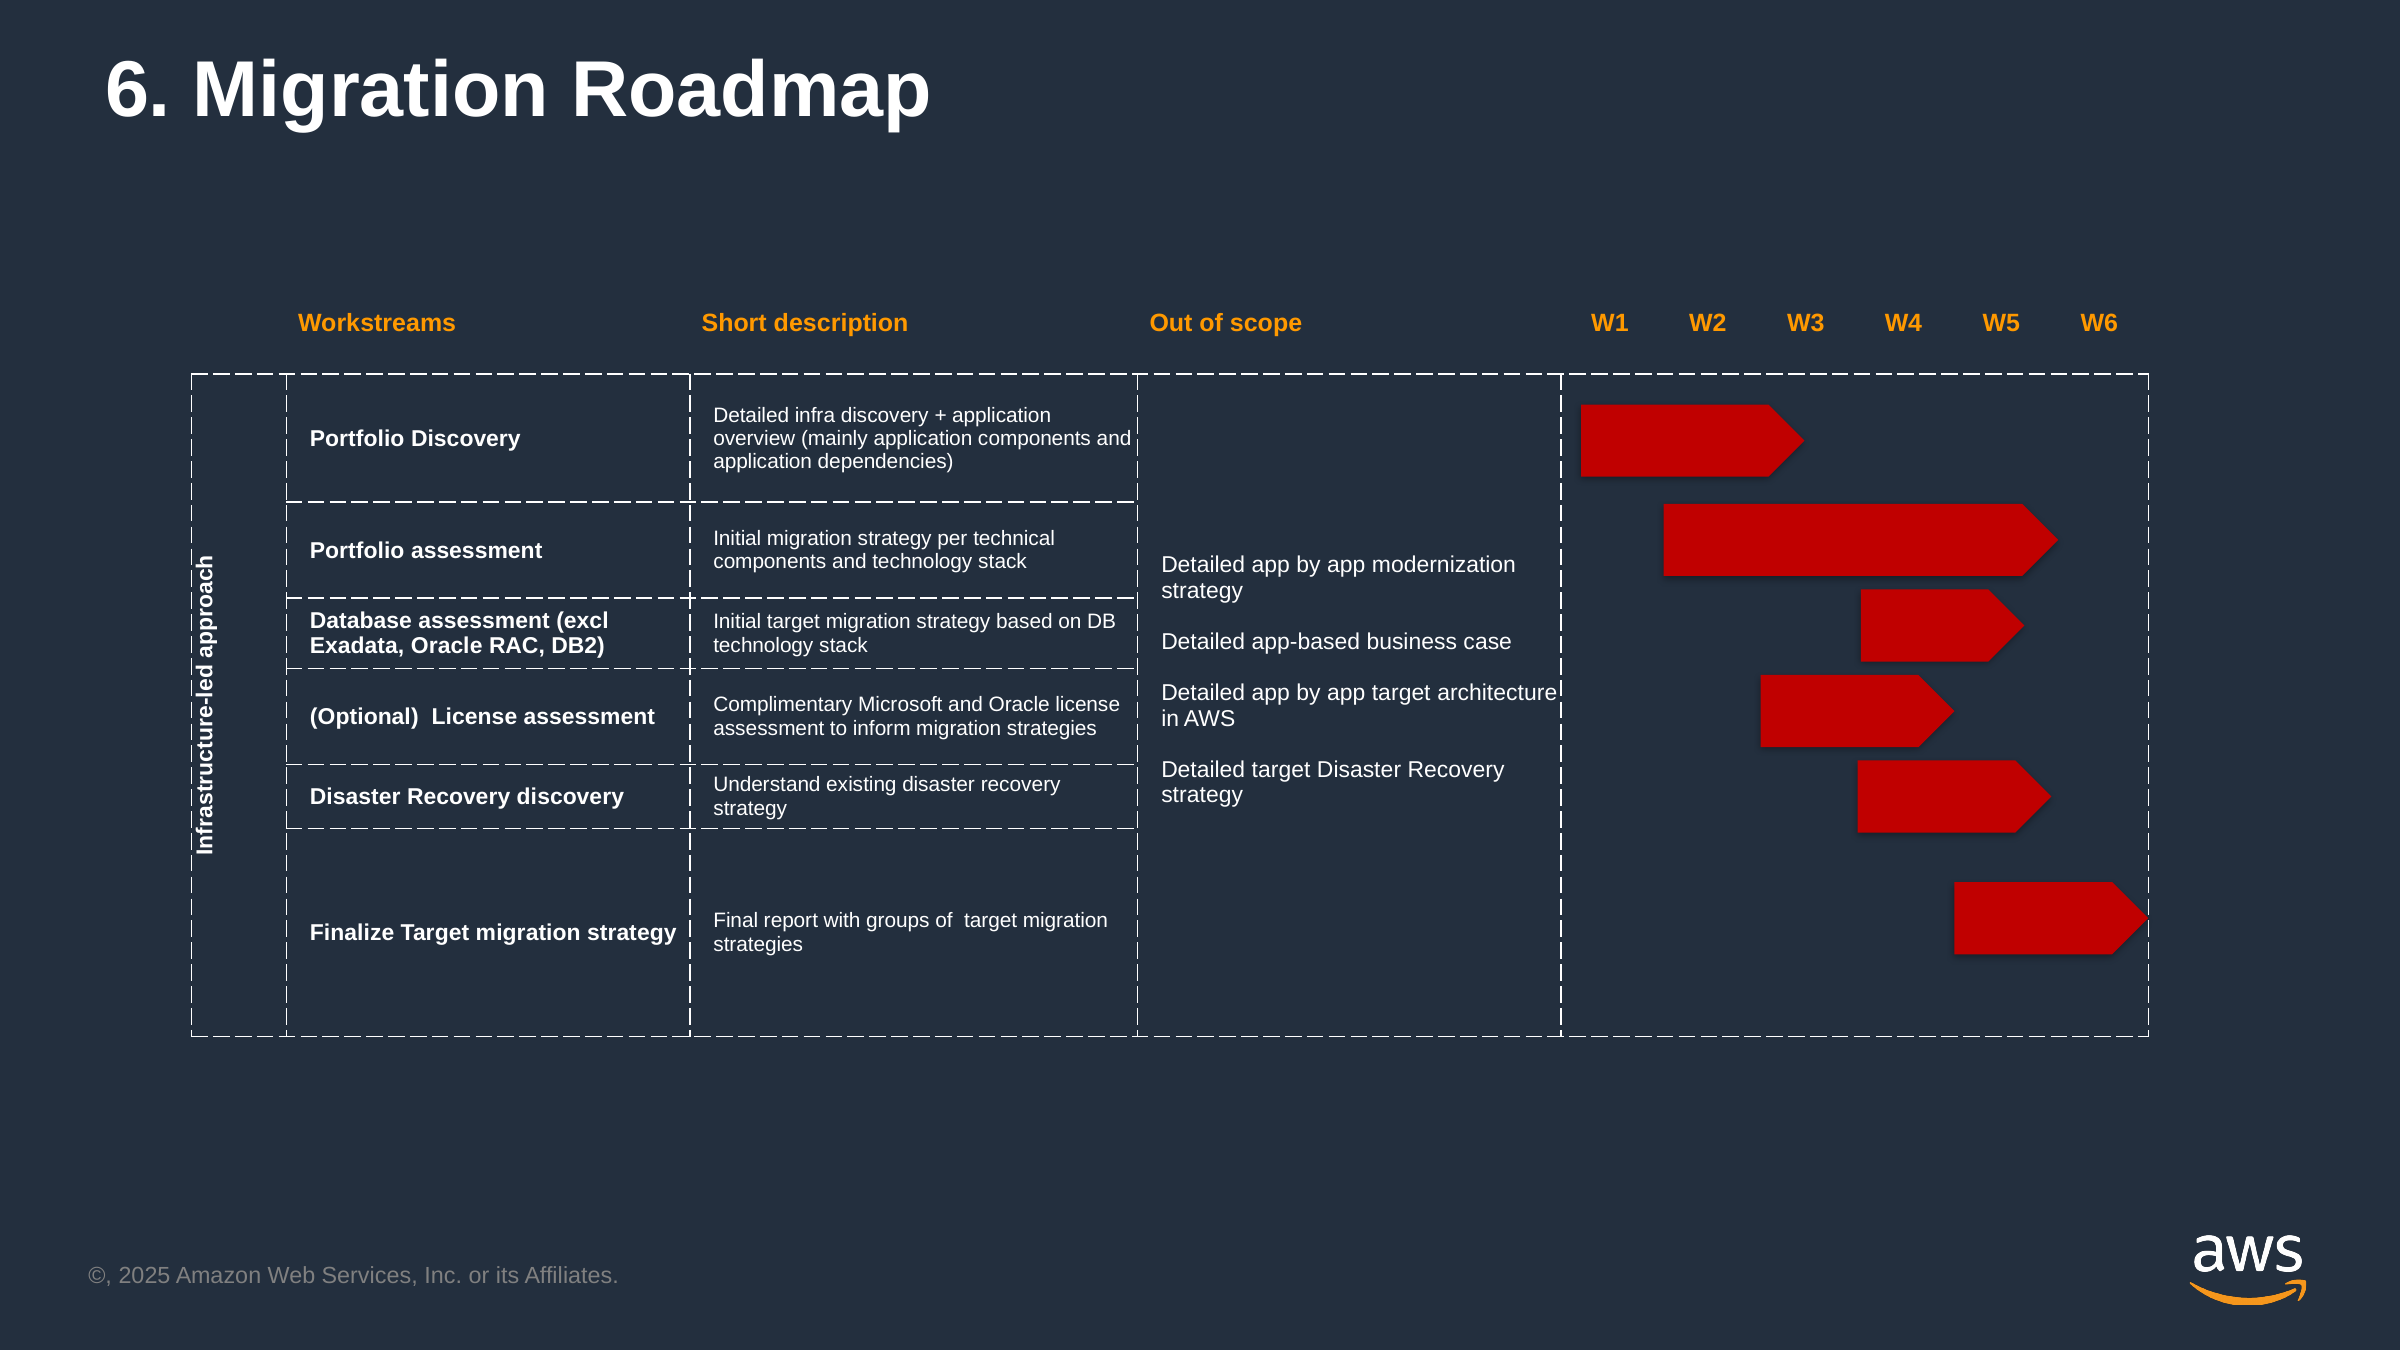

# 6. Migration Roadmap
|  | Workstreams | Short description | Out of scope | W1 | W2 | W3 | W4 | W5 | W6 |
| --- | --- | --- | --- | --- | --- | --- | --- | --- | --- |
| Infrastructure-led approach | Portfolio Discovery | Detailed infra discovery + application overview (mainly application components and application dependencies) | Detailed app by app modernization strategy Detailed app-based business case Detailed app by app target architecture in AWS Detailed target Disaster Recovery strategy |  |  |  |  |  |  |
|  | Portfolio assessment | Initial migration strategy per technical components and technology stack |  |  |  |  |  |  |  |
|  | Database assessment (excl Exadata, Oracle RAC, DB2) | Initial target migration strategy based on DB technology stack |  |  |  |  |  |  |  |
|  | (Optional) License assessment | Complimentary Microsoft and Oracle license assessment to inform migration strategies |  |  |  |  |  |  |  |
|  | Disaster Recovery discovery | Understand existing disaster recovery strategy |  |  |  |  |  |  |  |
|  | Finalize Target migration strategy | Final report with groups of target migration strategies |  |  |  |  |  |  |  |